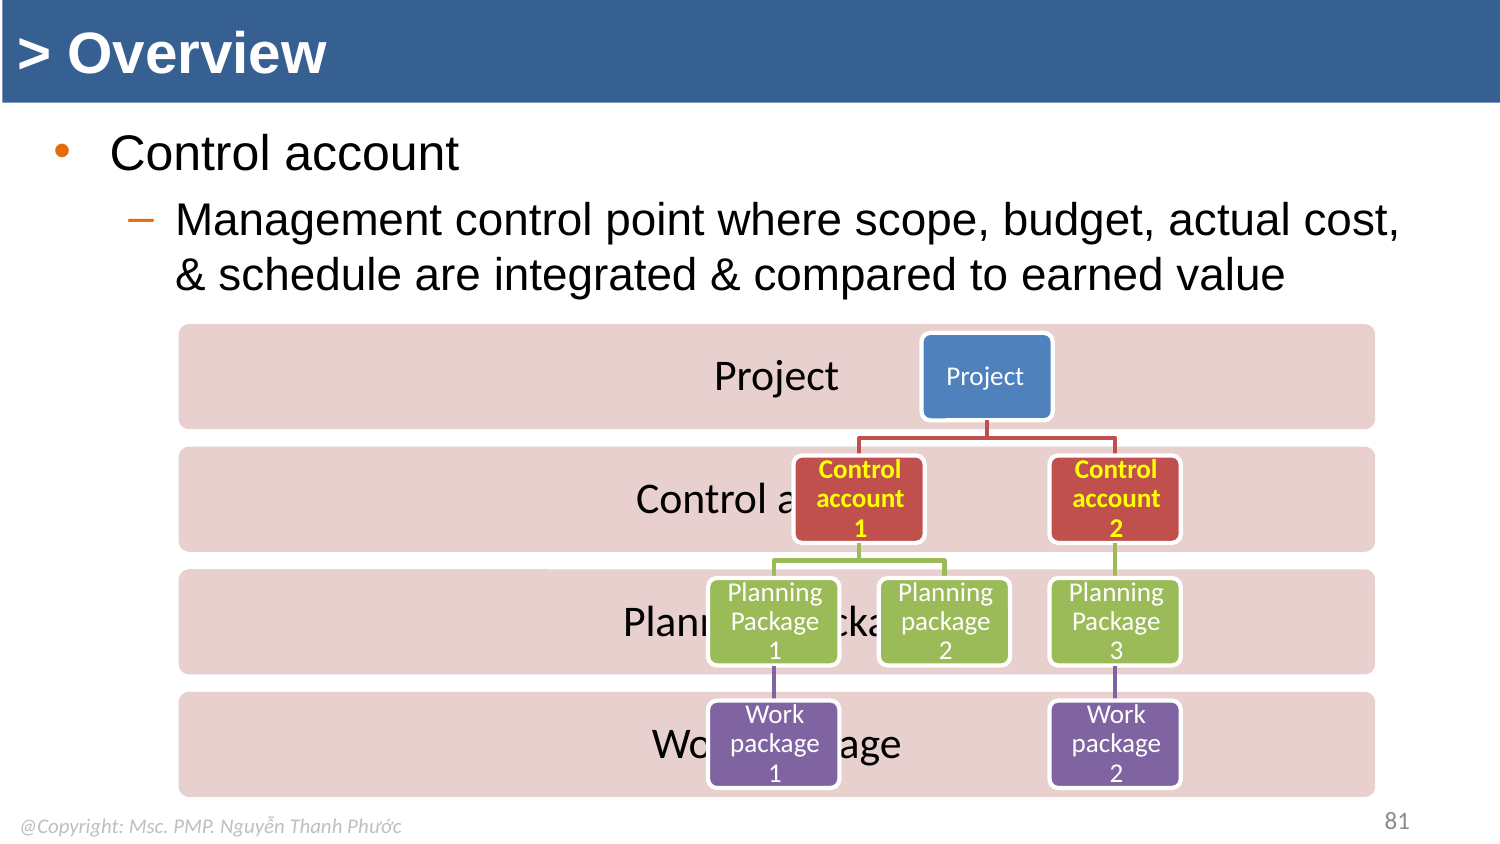

# > Overview
Control account
Management control point where scope, budget, actual cost, & schedule are integrated & compared to earned value

Work package
Planning package
Control account
Project
Project
Control account 1
Planning Package 1
Work package 1
Planning package 2
Control account 2
Planning Package 3
Work package 2
81